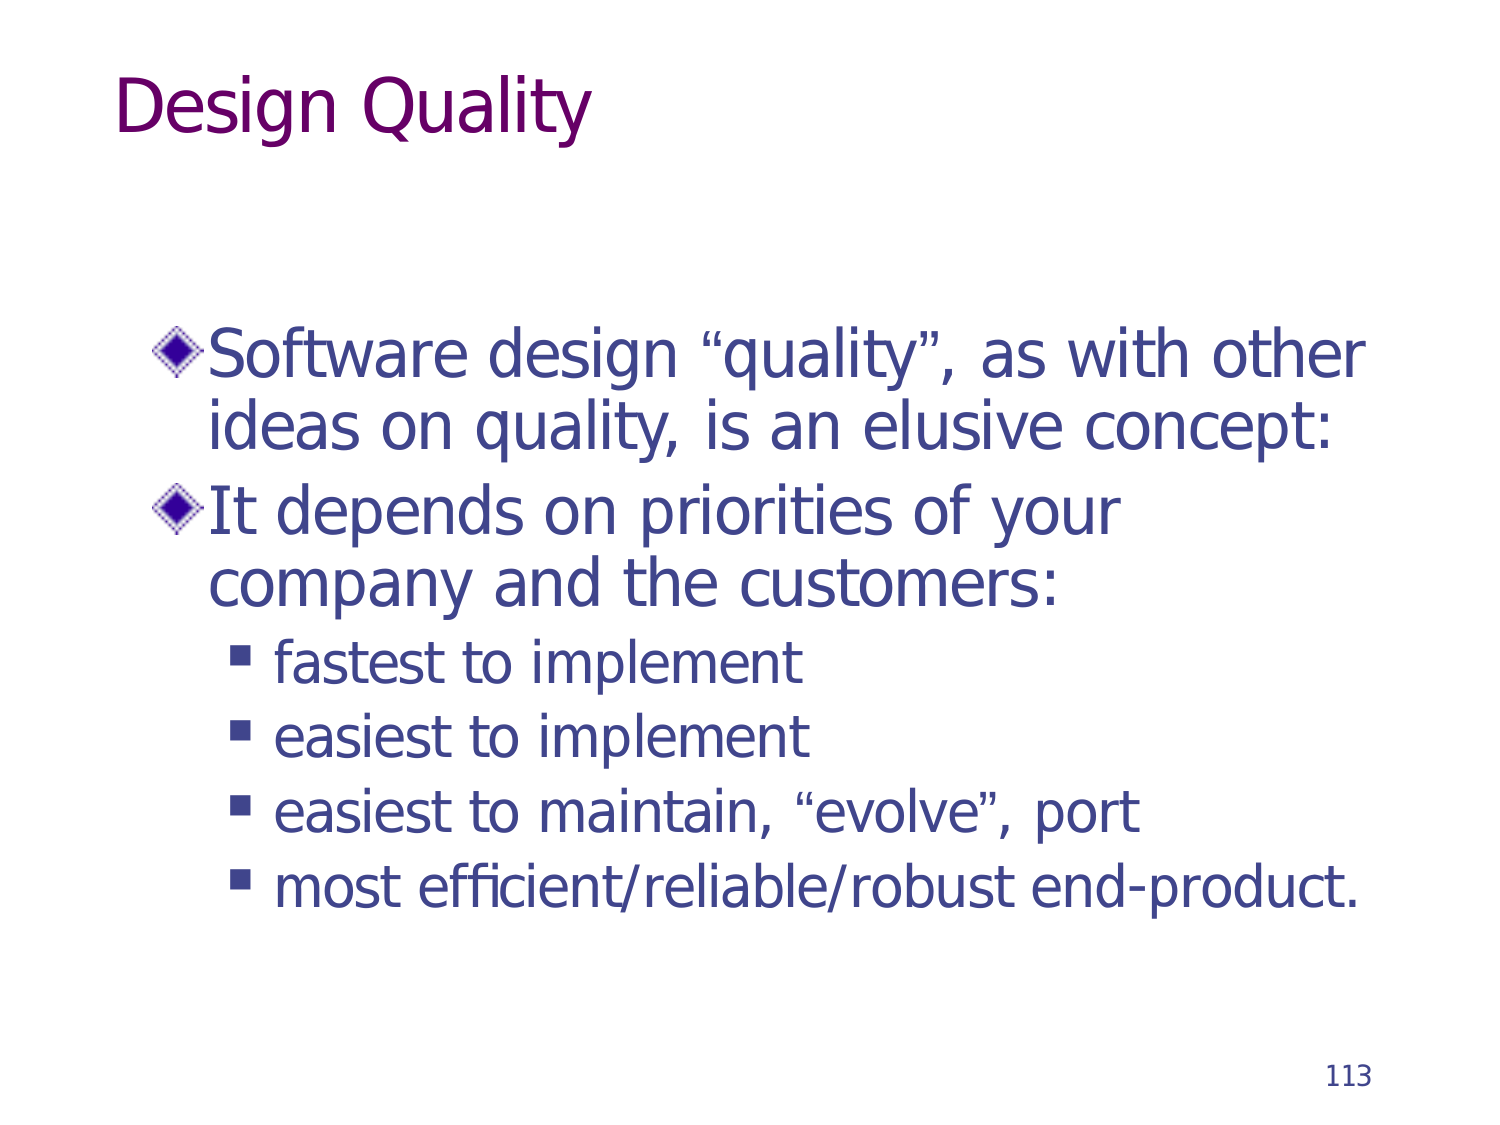

# Design Quality
Software design “quality”, as with other ideas on quality, is an elusive concept:
It depends on priorities of your company and the customers:
fastest to implement
easiest to implement
easiest to maintain, “evolve”, port
most efficient/reliable/robust end-product.

113